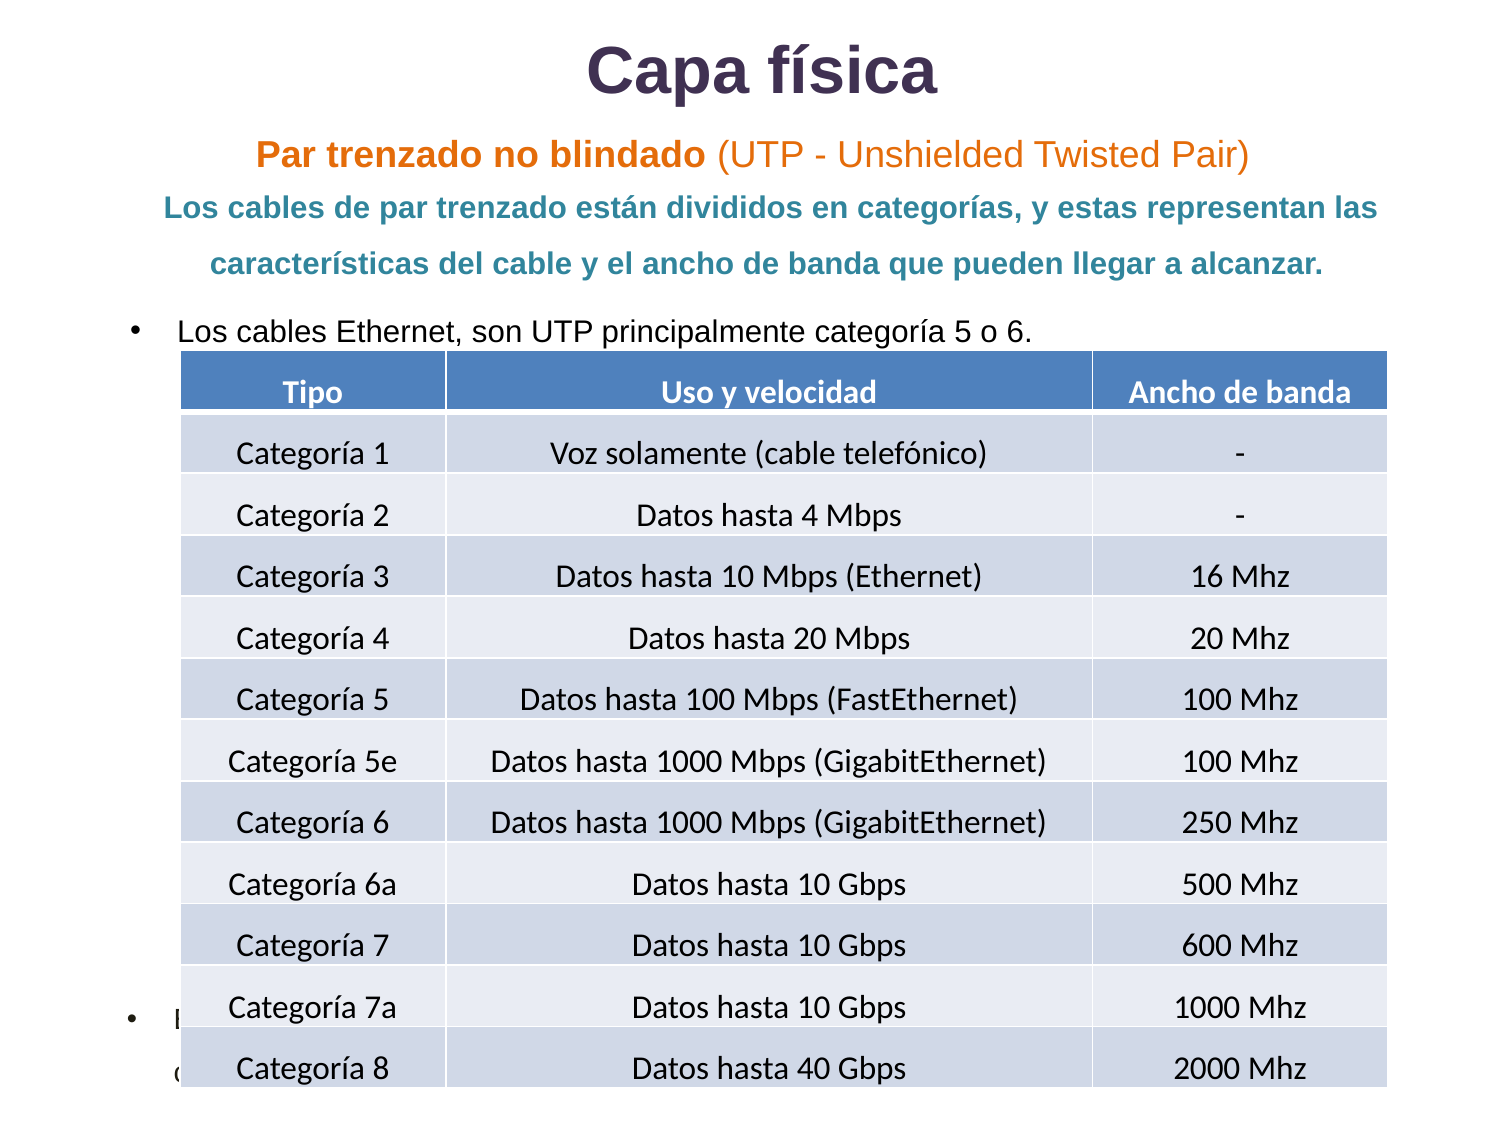

Capa física
Par trenzado no blindado (UTP - Unshielded Twisted Pair)
Los cables de par trenzado están divididos en categorías, y estas representan las características del cable y el ancho de banda que pueden llegar a alcanzar.
Los cables Ethernet, son UTP principalmente categoría 5 o 6.
| Tipo | Uso y velocidad | Ancho de banda |
| --- | --- | --- |
| Categoría 1 | Voz solamente (cable telefónico) | - |
| Categoría 2 | Datos hasta 4 Mbps | - |
| Categoría 3 | Datos hasta 10 Mbps (Ethernet) | 16 Mhz |
| Categoría 4 | Datos hasta 20 Mbps | 20 Mhz |
| Categoría 5 | Datos hasta 100 Mbps (FastEthernet) | 100 Mhz |
| Categoría 5e | Datos hasta 1000 Mbps (GigabitEthernet) | 100 Mhz |
| Categoría 6 | Datos hasta 1000 Mbps (GigabitEthernet) | 250 Mhz |
| Categoría 6a | Datos hasta 10 Gbps | 500 Mhz |
| Categoría 7 | Datos hasta 10 Gbps | 600 Mhz |
| Categoría 7a | Datos hasta 10 Gbps | 1000 Mhz |
| Categoría 8 | Datos hasta 40 Gbps | 2000 Mhz |
El ancho de banda es la longitud, medida en Hz, del rango de frecuencias en el que se concentra la mayor parte de la potencia de la señal.